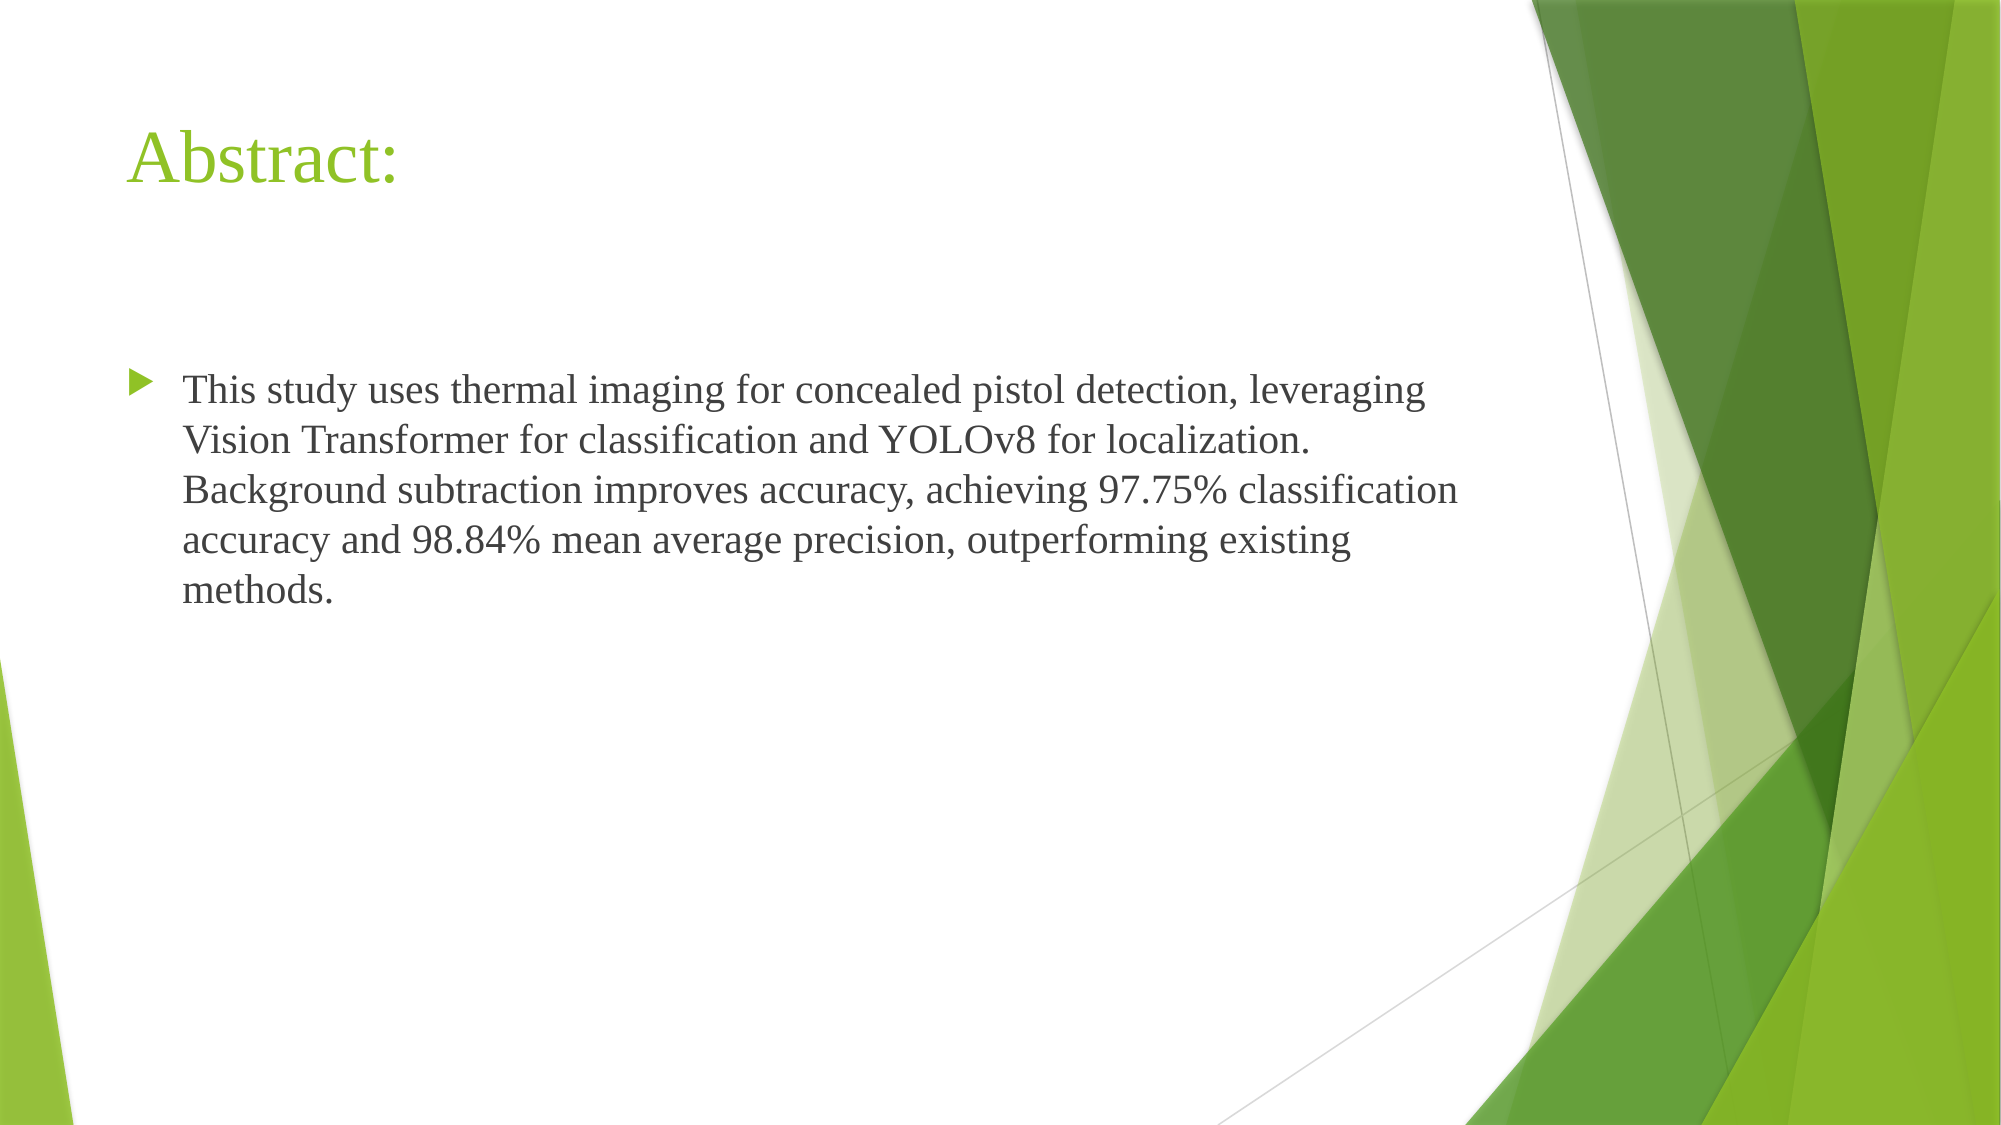

# Abstract:
This study uses thermal imaging for concealed pistol detection, leveraging Vision Transformer for classification and YOLOv8 for localization. Background subtraction improves accuracy, achieving 97.75% classification accuracy and 98.84% mean average precision, outperforming existing methods.